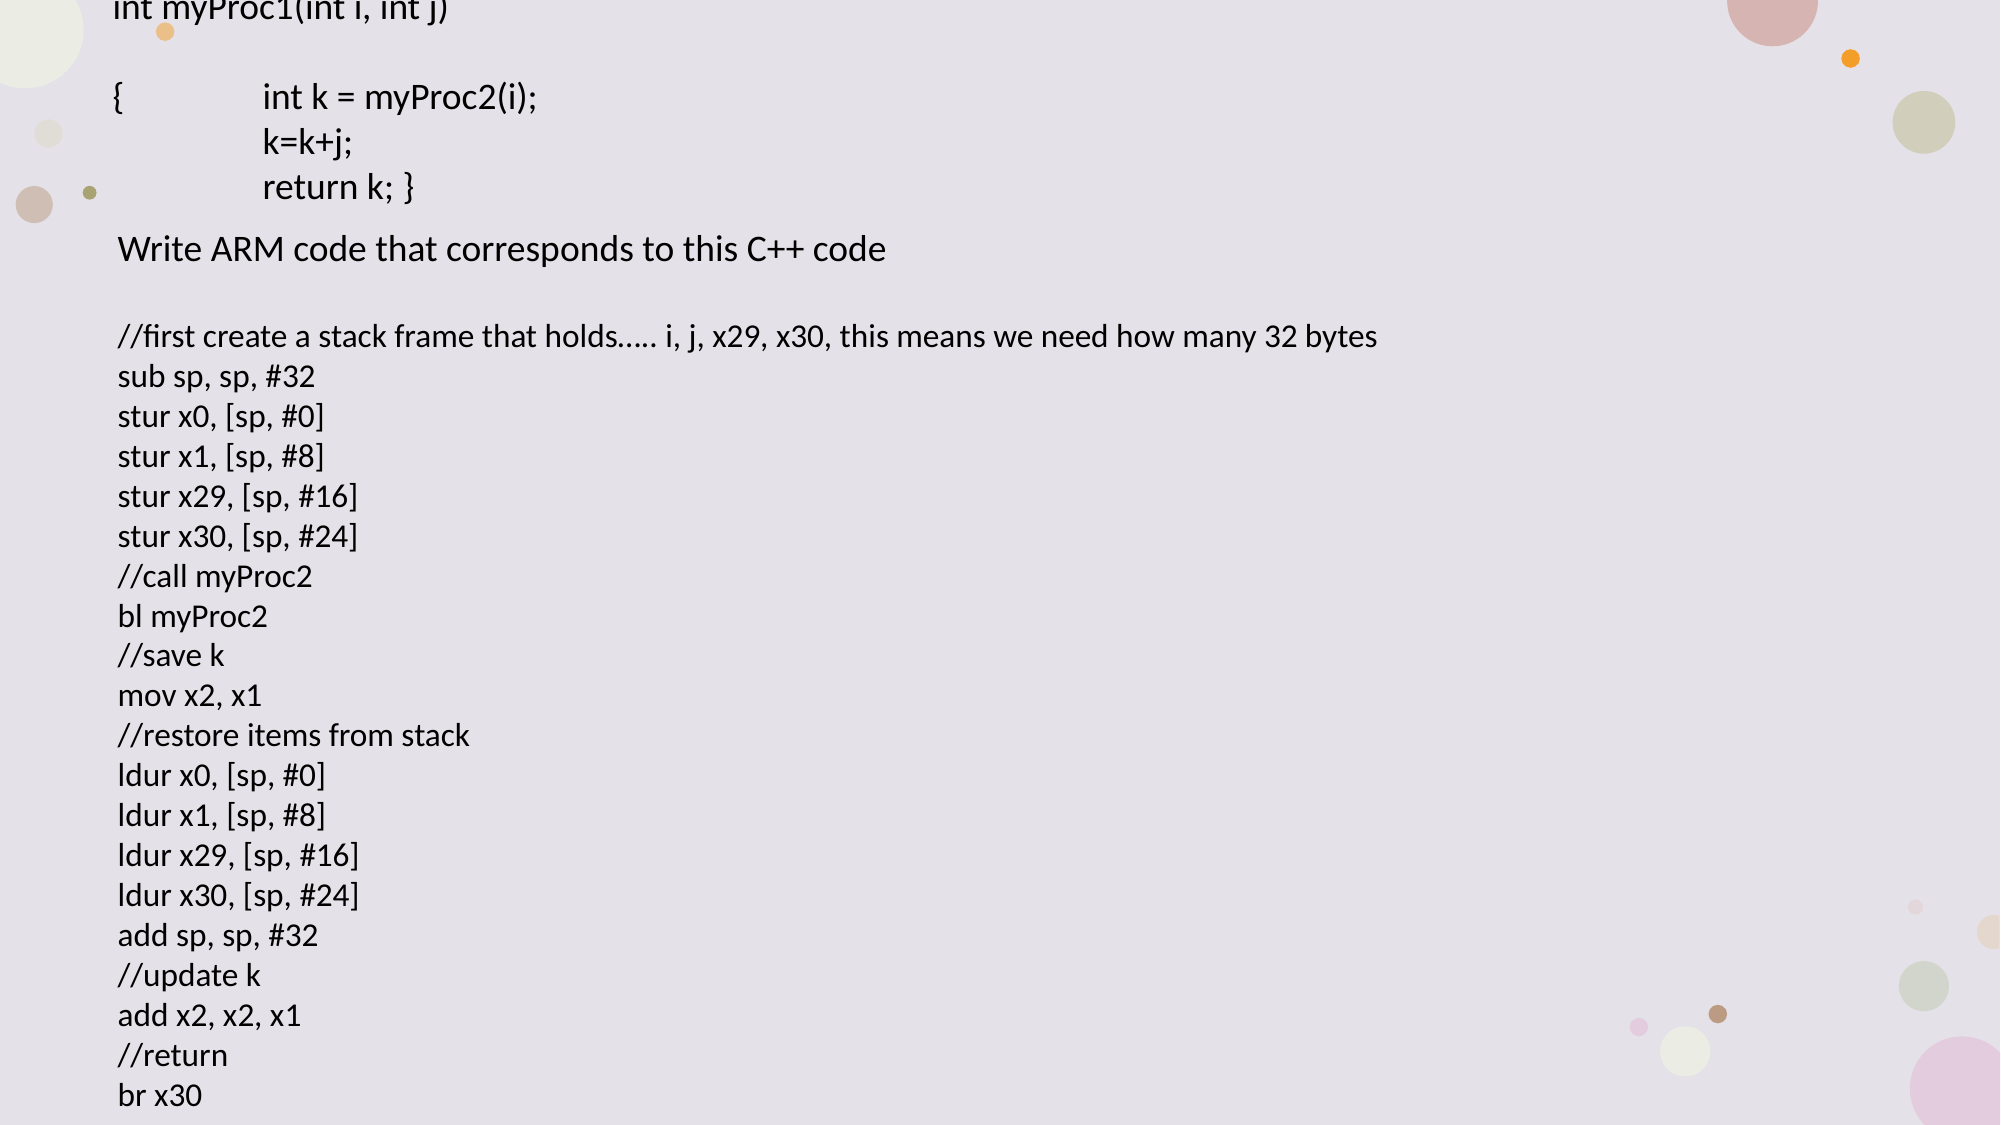

int myProc1(int i, int j)

{	int k = myProc2(i);
	k=k+j;
	return k; }
Write ARM code that corresponds to this C++ code

//first create a stack frame that holds….. i, j, x29, x30, this means we need how many 32 bytes
sub sp, sp, #32
stur x0, [sp, #0]
stur x1, [sp, #8]
stur x29, [sp, #16]
stur x30, [sp, #24]
//call myProc2
bl myProc2
//save k
mov x2, x1
//restore items from stack
ldur x0, [sp, #0]
ldur x1, [sp, #8]
ldur x29, [sp, #16]
ldur x30, [sp, #24]
add sp, sp, #32
//update k
add x2, x2, x1
//return
br x30